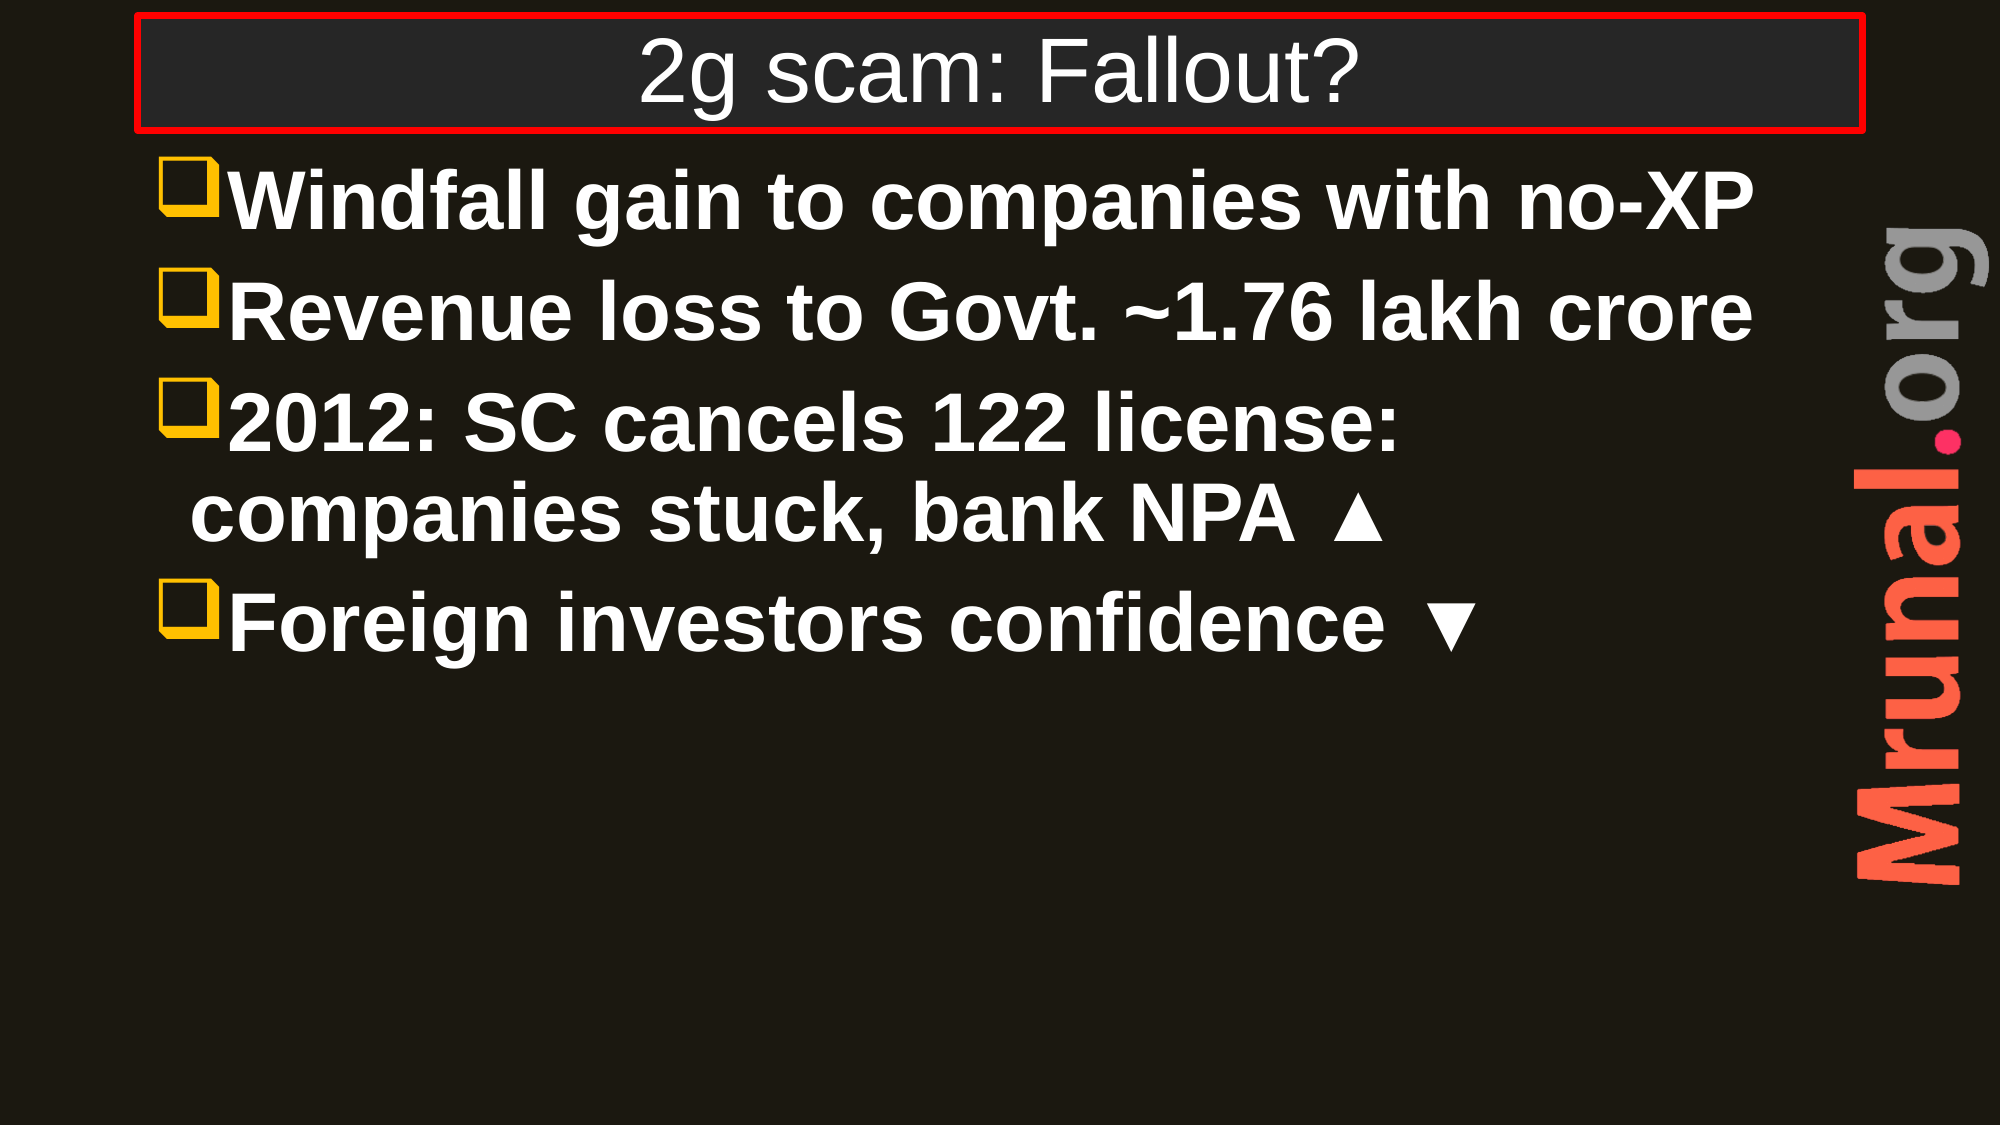

# 2g scam: Fallout?
Windfall gain to companies with no-XP
Revenue loss to Govt. ~1.76 lakh crore
2012: SC cancels 122 license: companies stuck, bank NPA ▲
Foreign investors confidence ▼